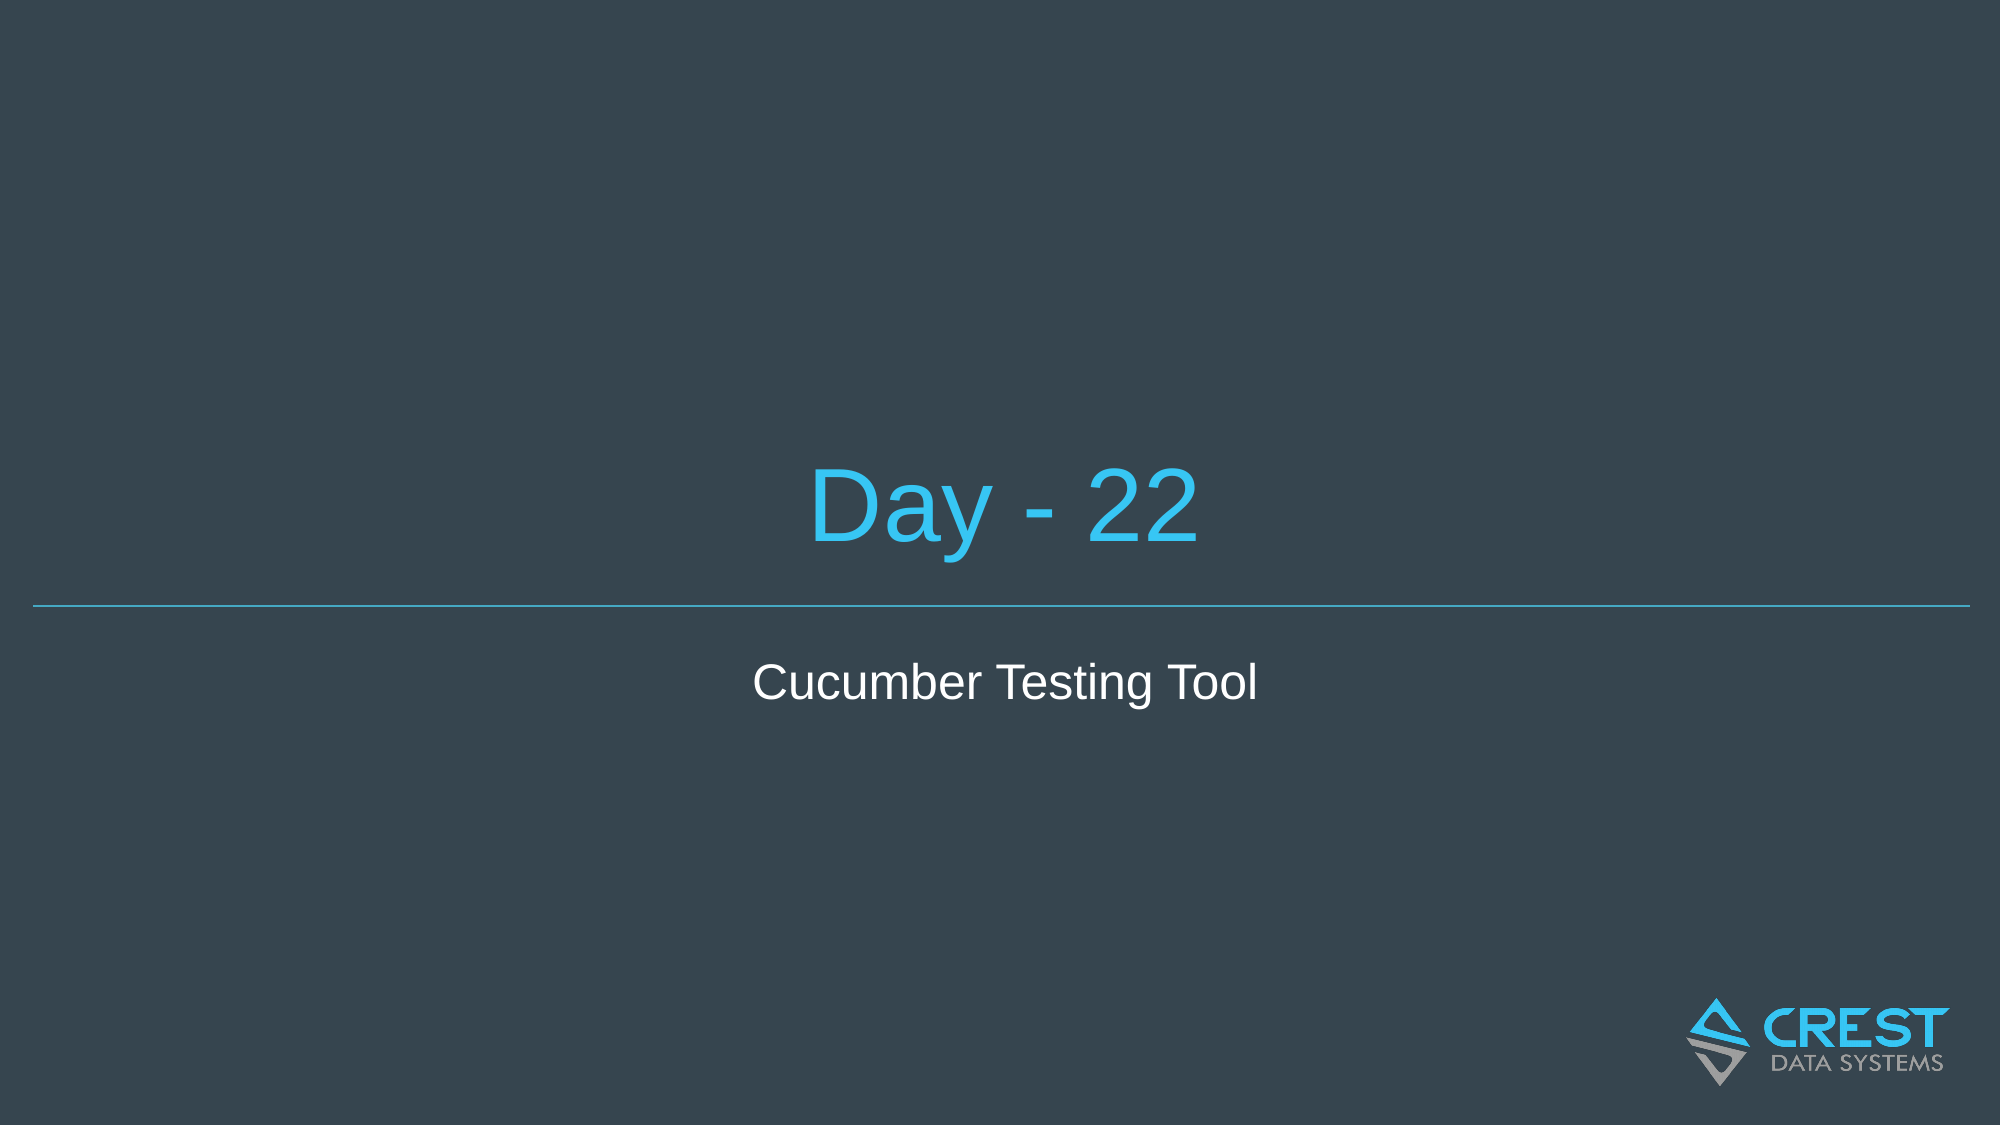

# Day - 22
Cucumber Testing Tool